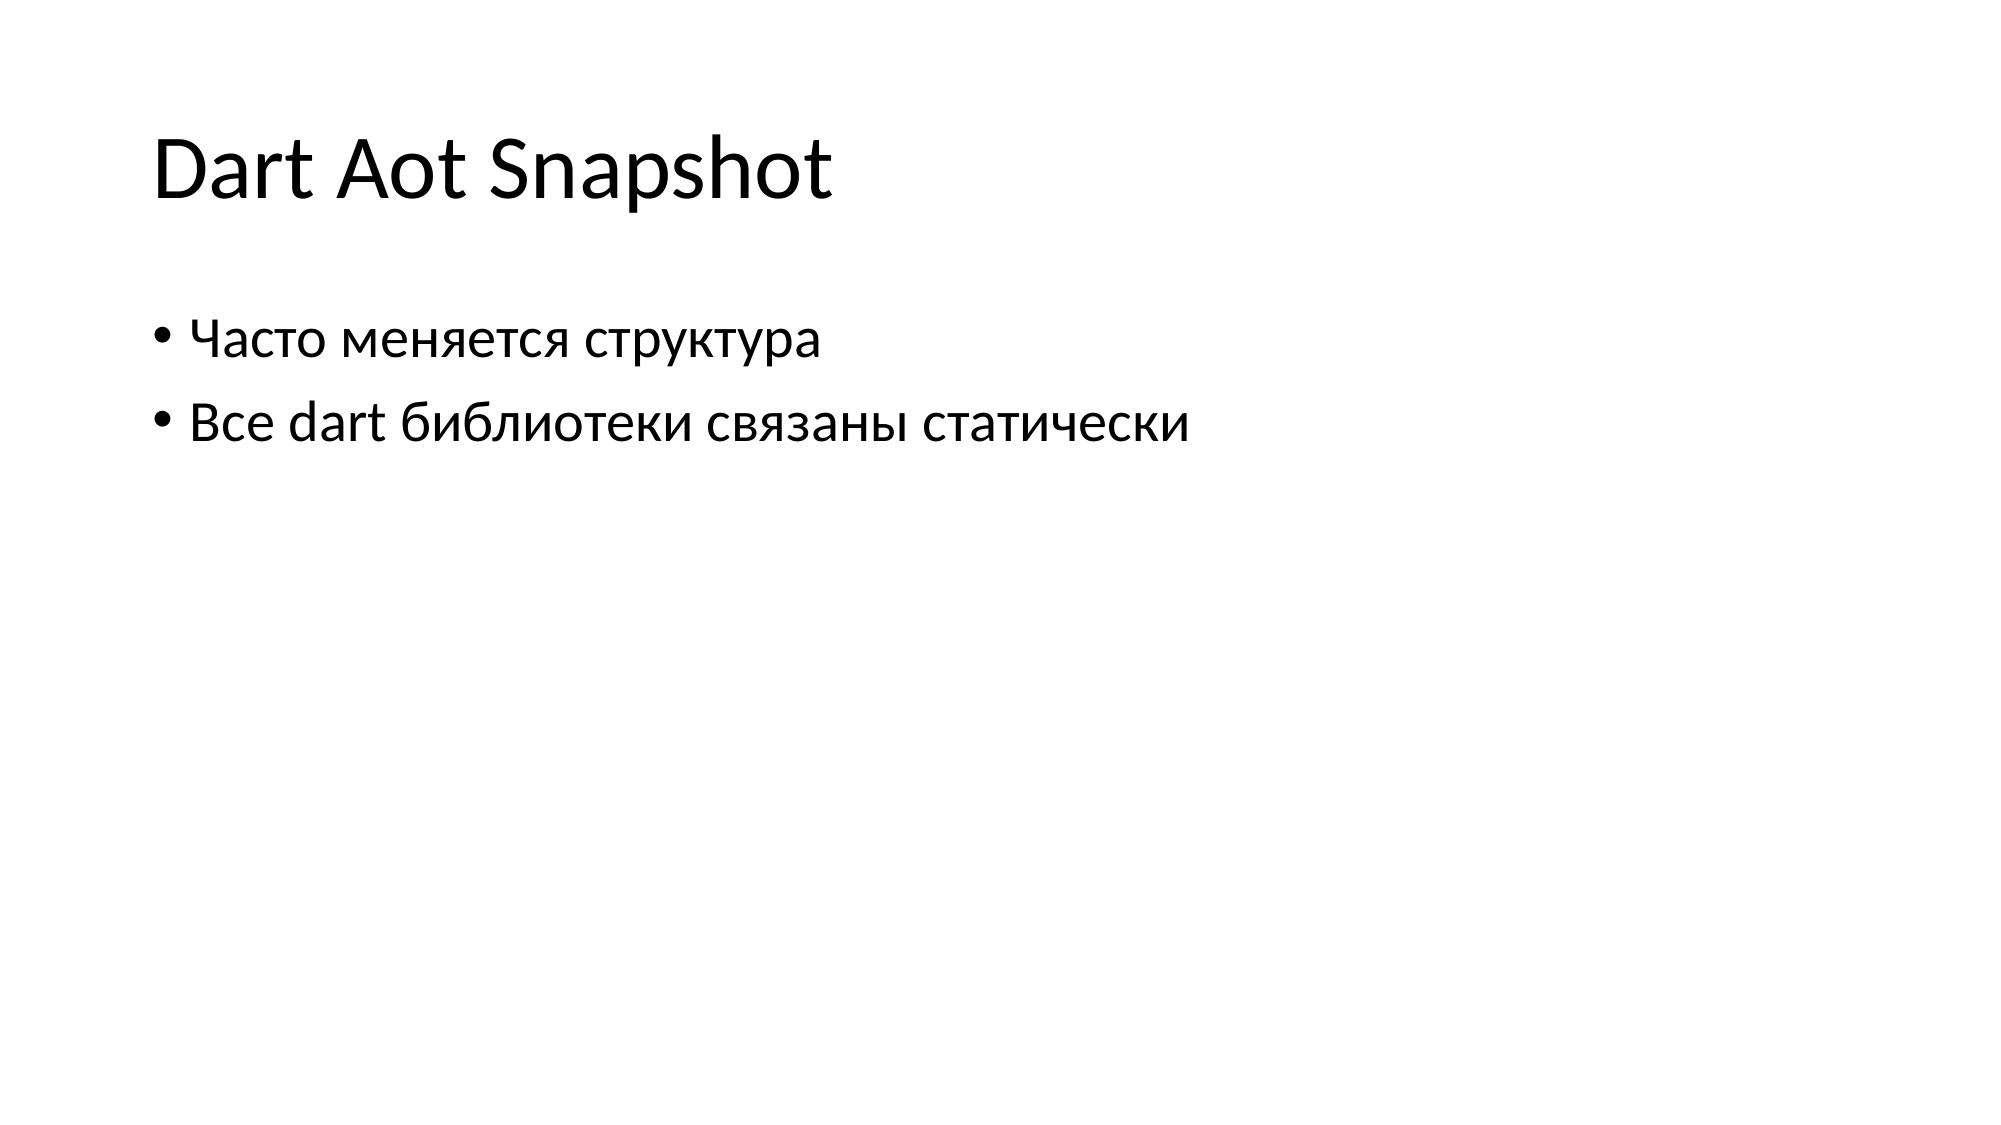

# Dart Aot Snapshot
Часто меняется структура
Все dart библиотеки связаны статически